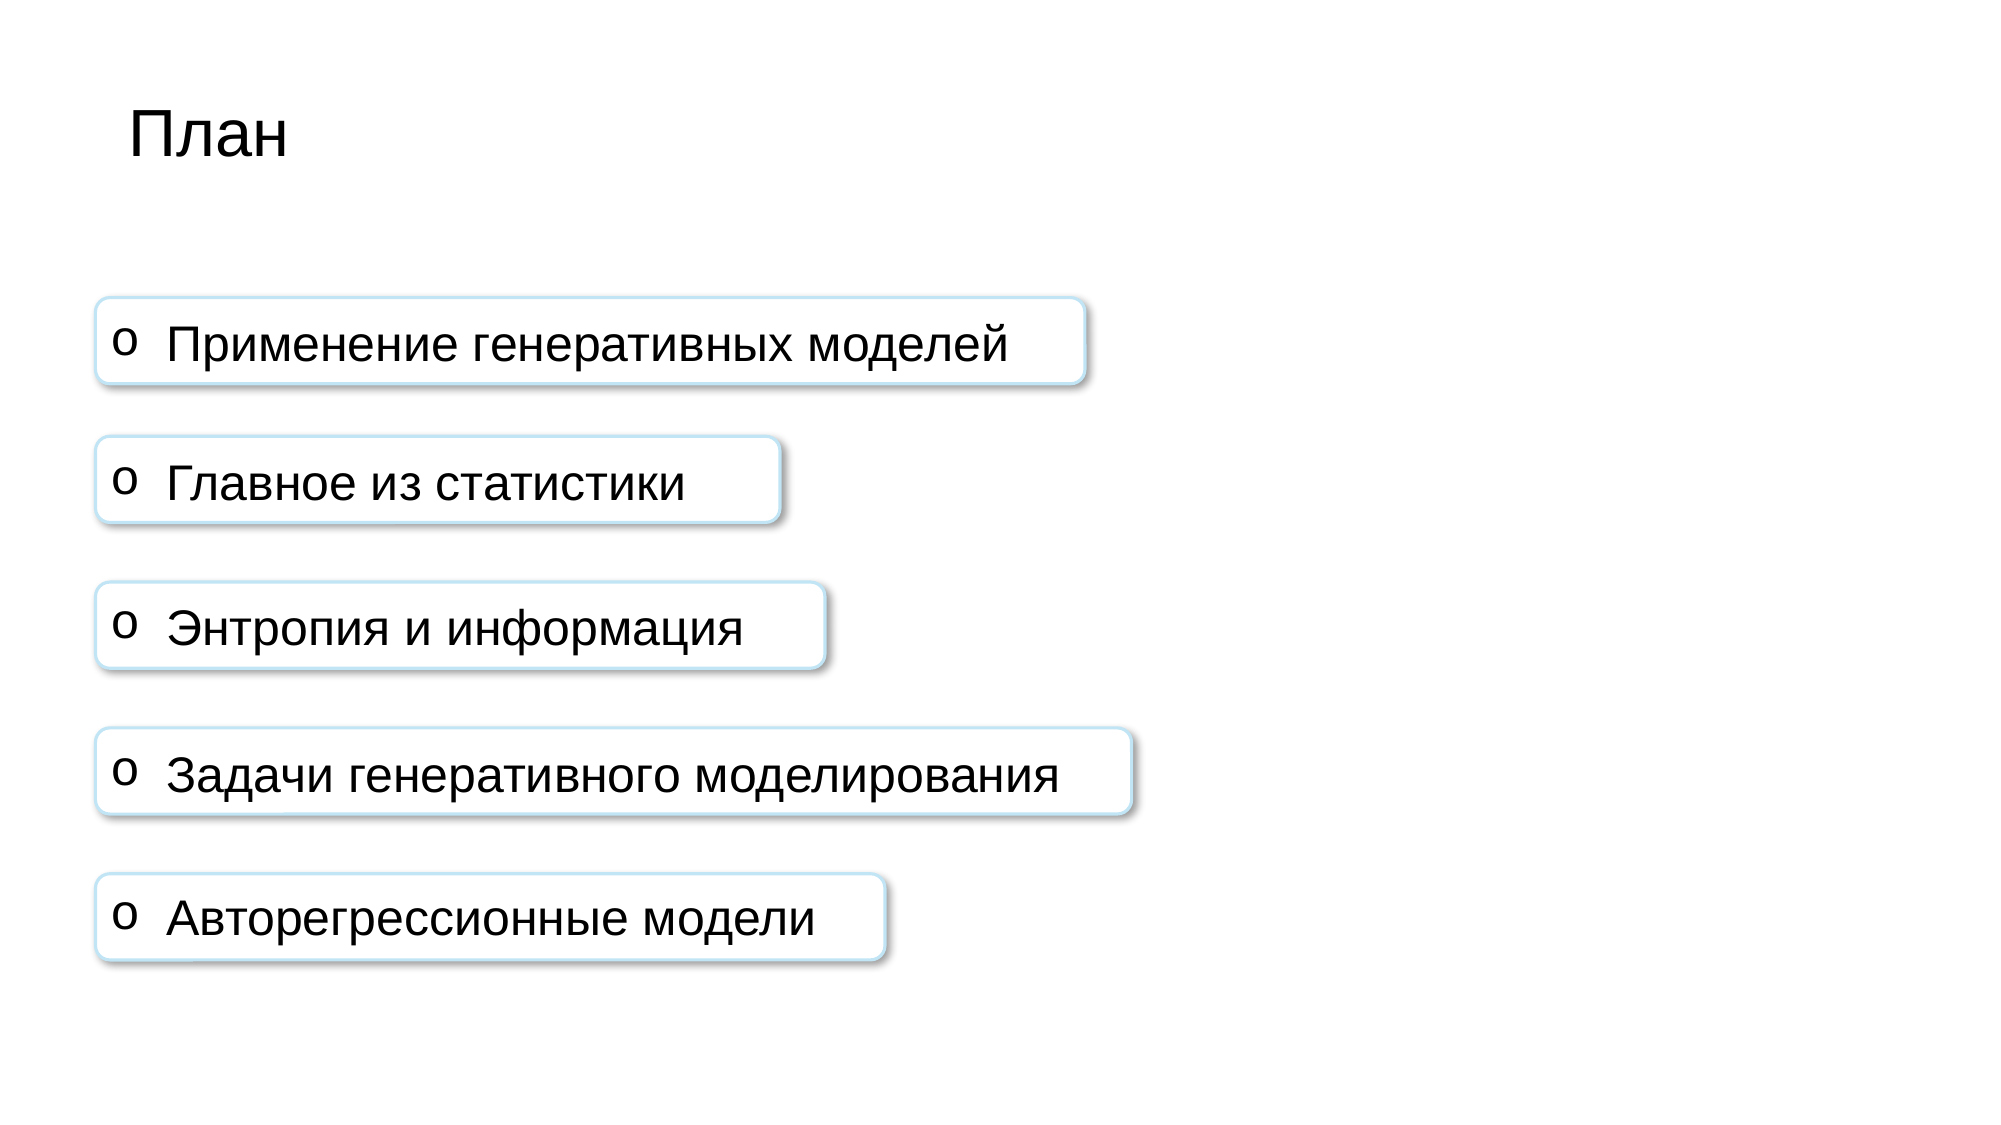

План

Применение генеративных моделей

Главное из статистики

Энтропия и информация

Задачи генеративного моделирования

Авторегрессионные модели